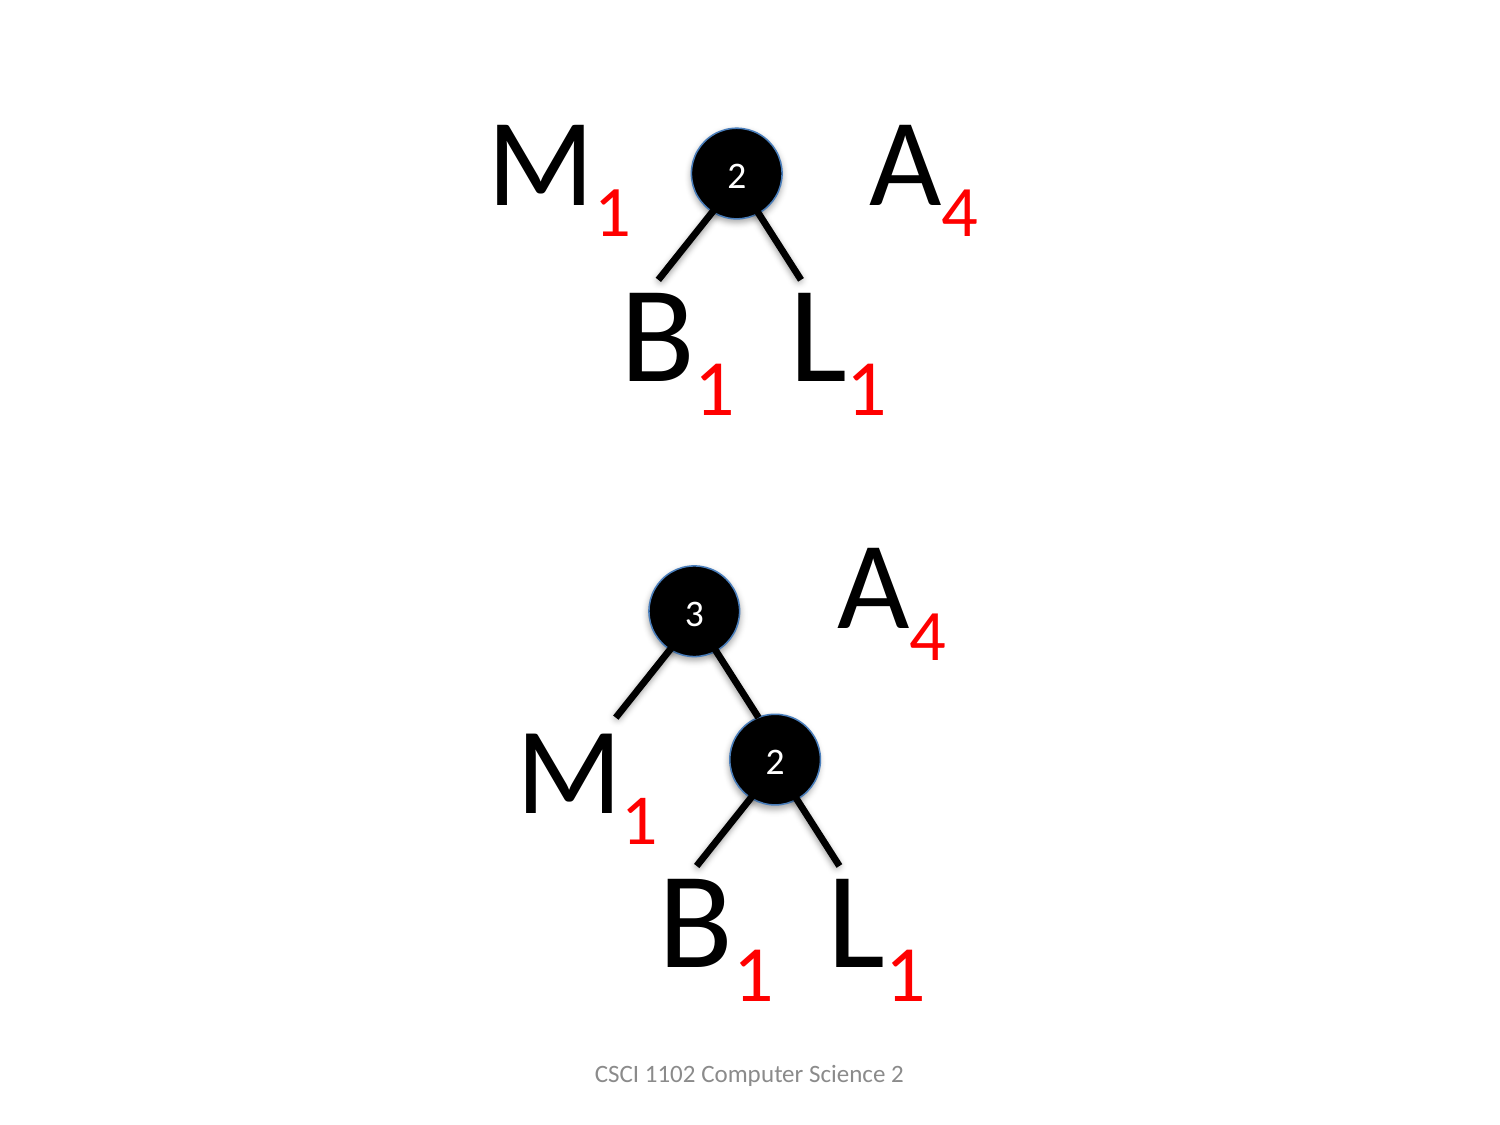

M1             A4
2
B1   L1
             A4
3
M1
B1   L1
2
CSCI 1102 Computer Science 2